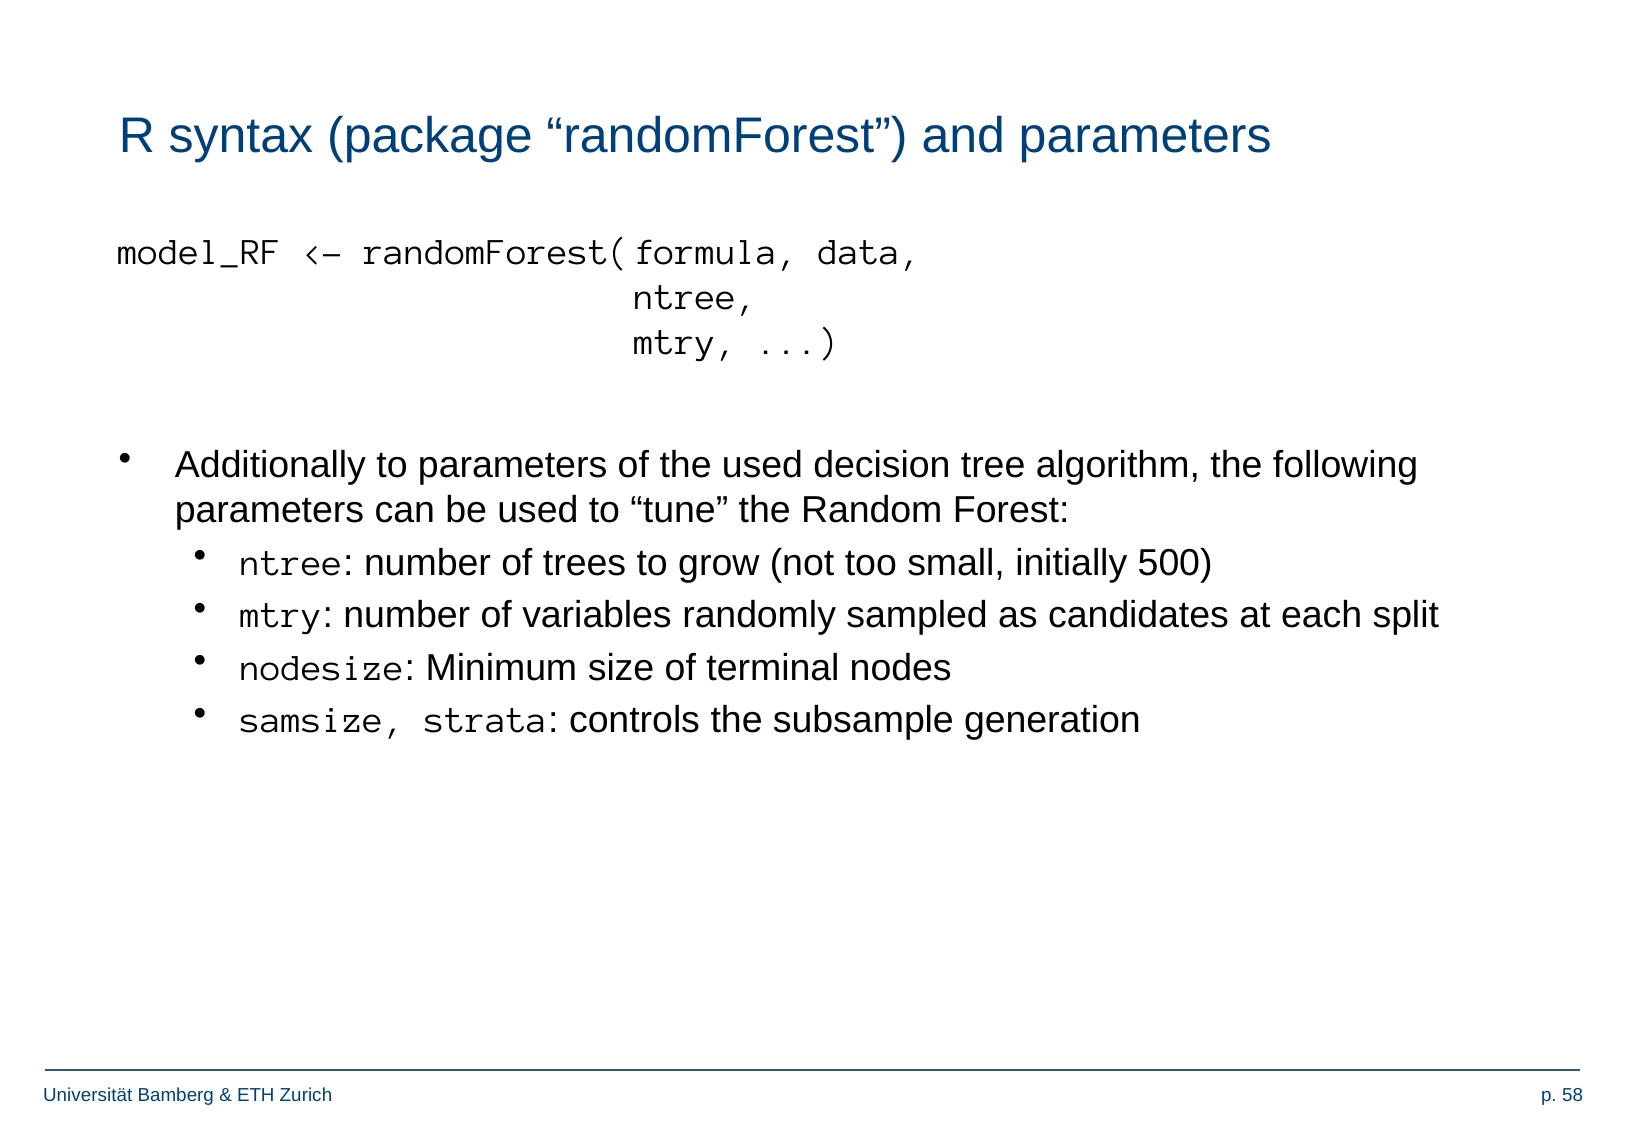

# R syntax (package “randomForest”) and parameters
model_RF <- randomForest(	formula, data,
	ntree,
	mtry, ...)
Additionally to parameters of the used decision tree algorithm, the following parameters can be used to “tune” the Random Forest:
ntree: number of trees to grow (not too small, initially 500)
mtry: number of variables randomly sampled as candidates at each split
nodesize: Minimum size of terminal nodes
samsize, strata: controls the subsample generation